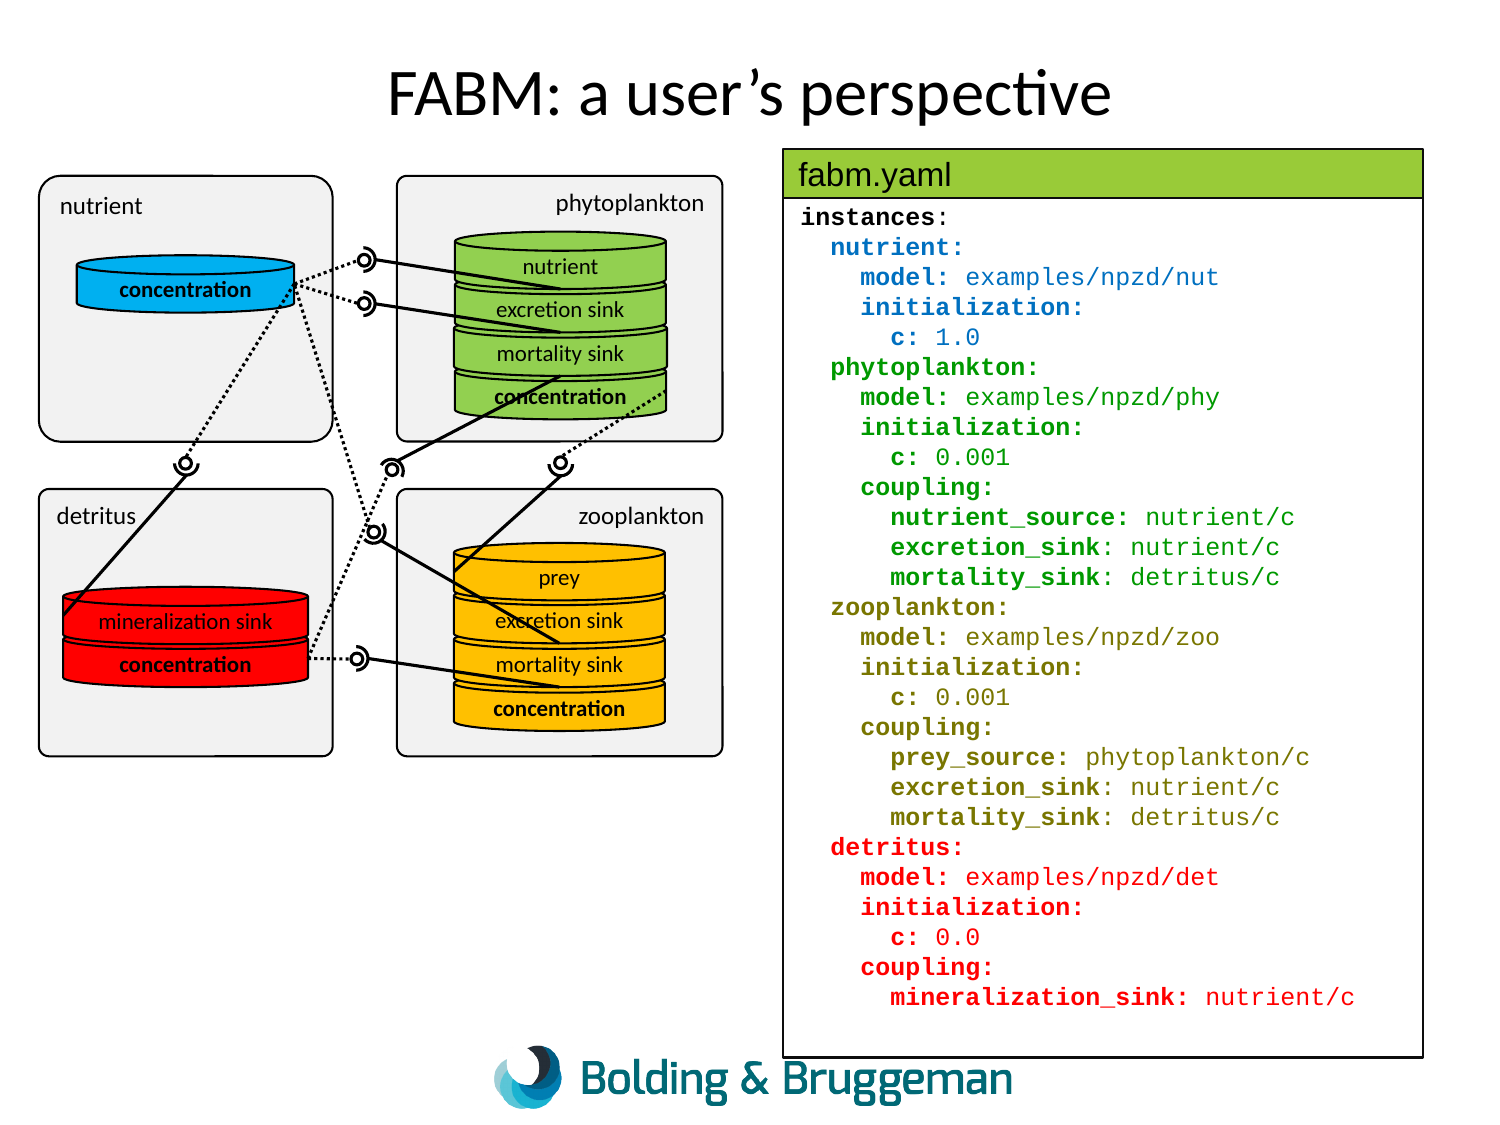

# FABM: a user’s perspective
fabm.yaml

nutrient
phytoplankton
nutrient

concentration
excretion sink

mortality sink
concentration

            zooplankton
detritus

prey
excretion sink
mineralization sink
concentration
mortality sink

concentration
instances:
  nutrient:
    model: examples/npzd/nut
    initialization:
      c: 1.0
  phytoplankton:
    model: examples/npzd/phy
    initialization:
      c: 0.001
    coupling:
      nutrient_source: nutrient/c
      excretion_sink: nutrient/c
      mortality_sink: detritus/c
  zooplankton:
    model: examples/npzd/zoo
    initialization:
      c: 0.001
    coupling:
      prey_source: phytoplankton/c
      excretion_sink: nutrient/c
      mortality_sink: detritus/c
  detritus:
    model: examples/npzd/det
    initialization:
      c: 0.0
    coupling:
      mineralization_sink: nutrient/c